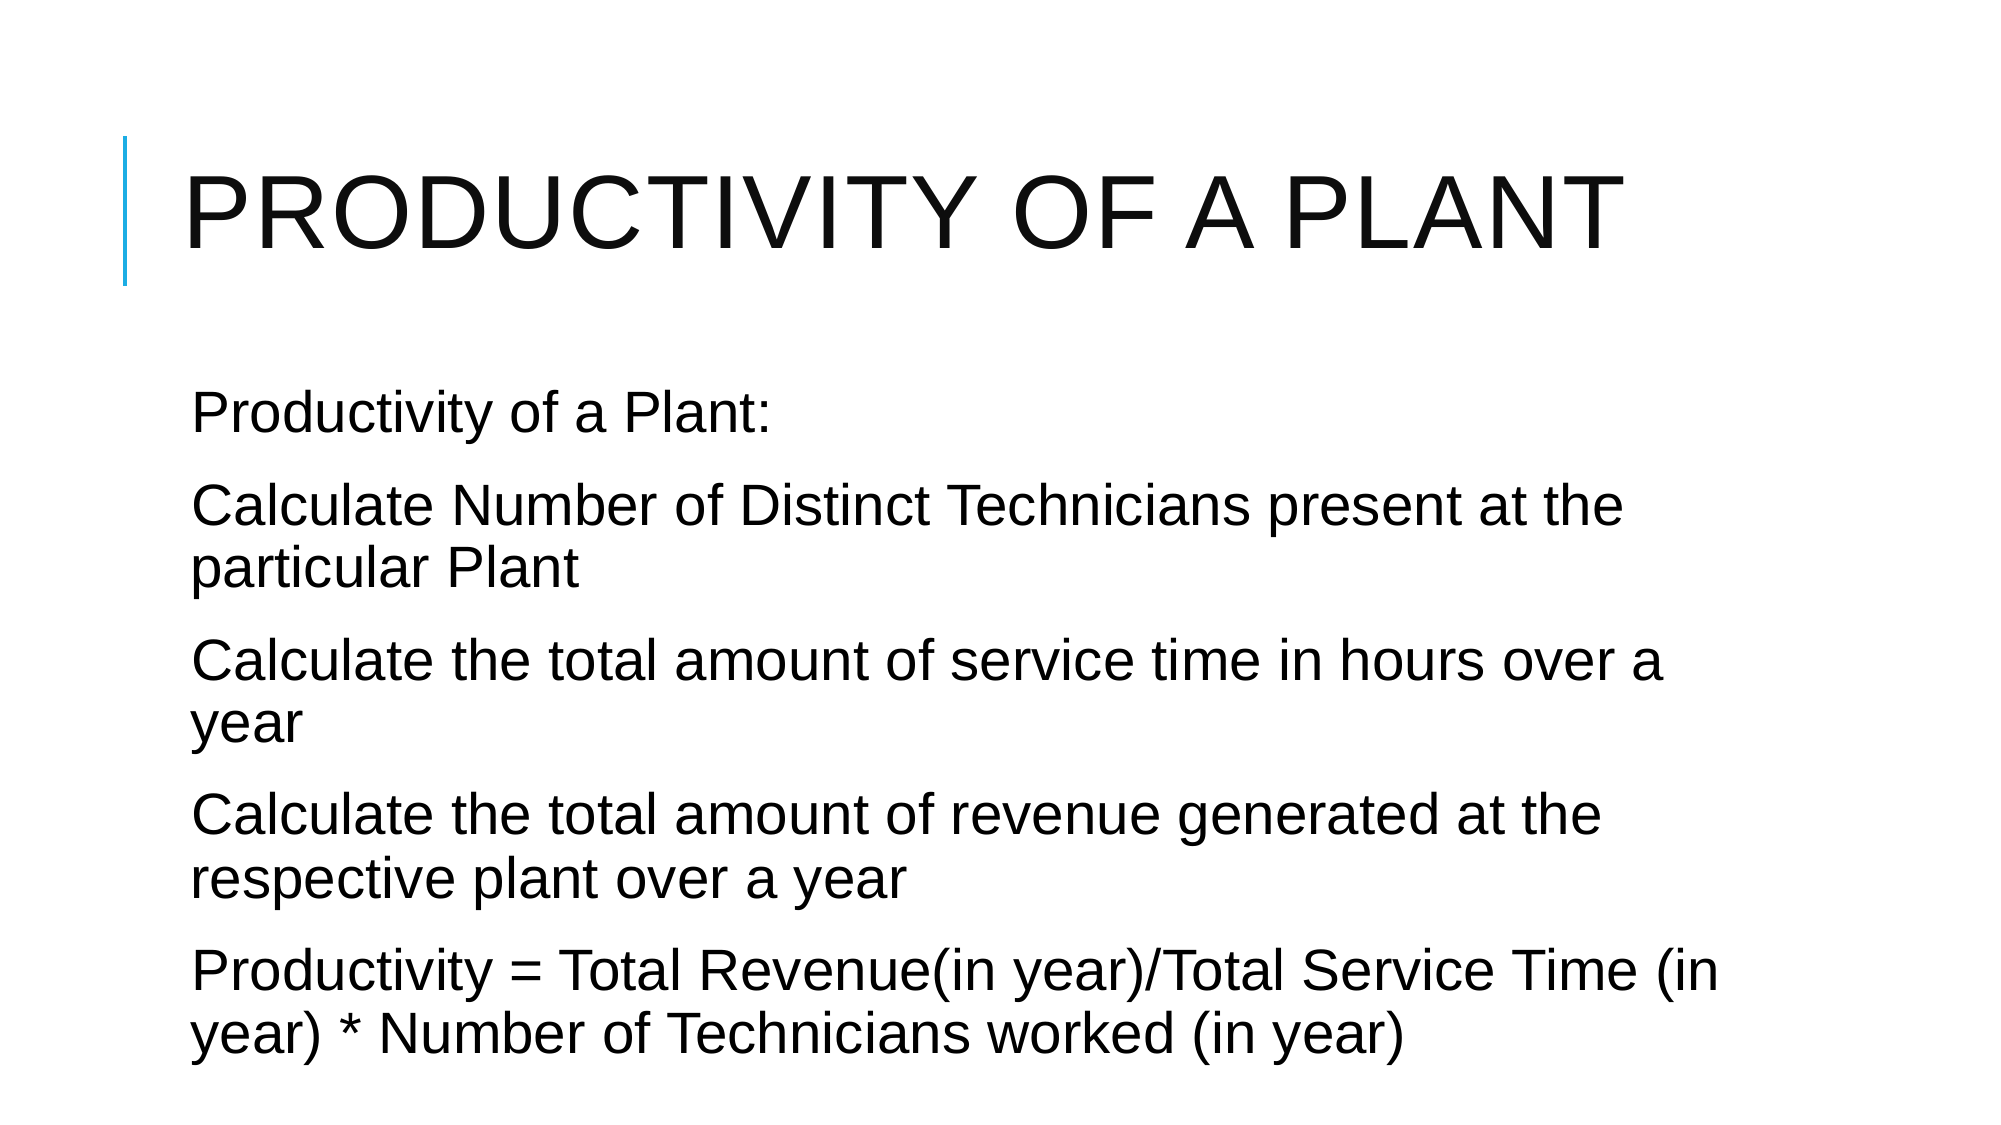

# Productivity of a plant
Productivity of a Plant:
Calculate Number of Distinct Technicians present at the particular Plant
Calculate the total amount of service time in hours over a year
Calculate the total amount of revenue generated at the respective plant over a year
Productivity = Total Revenue(in year)/Total Service Time (in year) * Number of Technicians worked (in year)